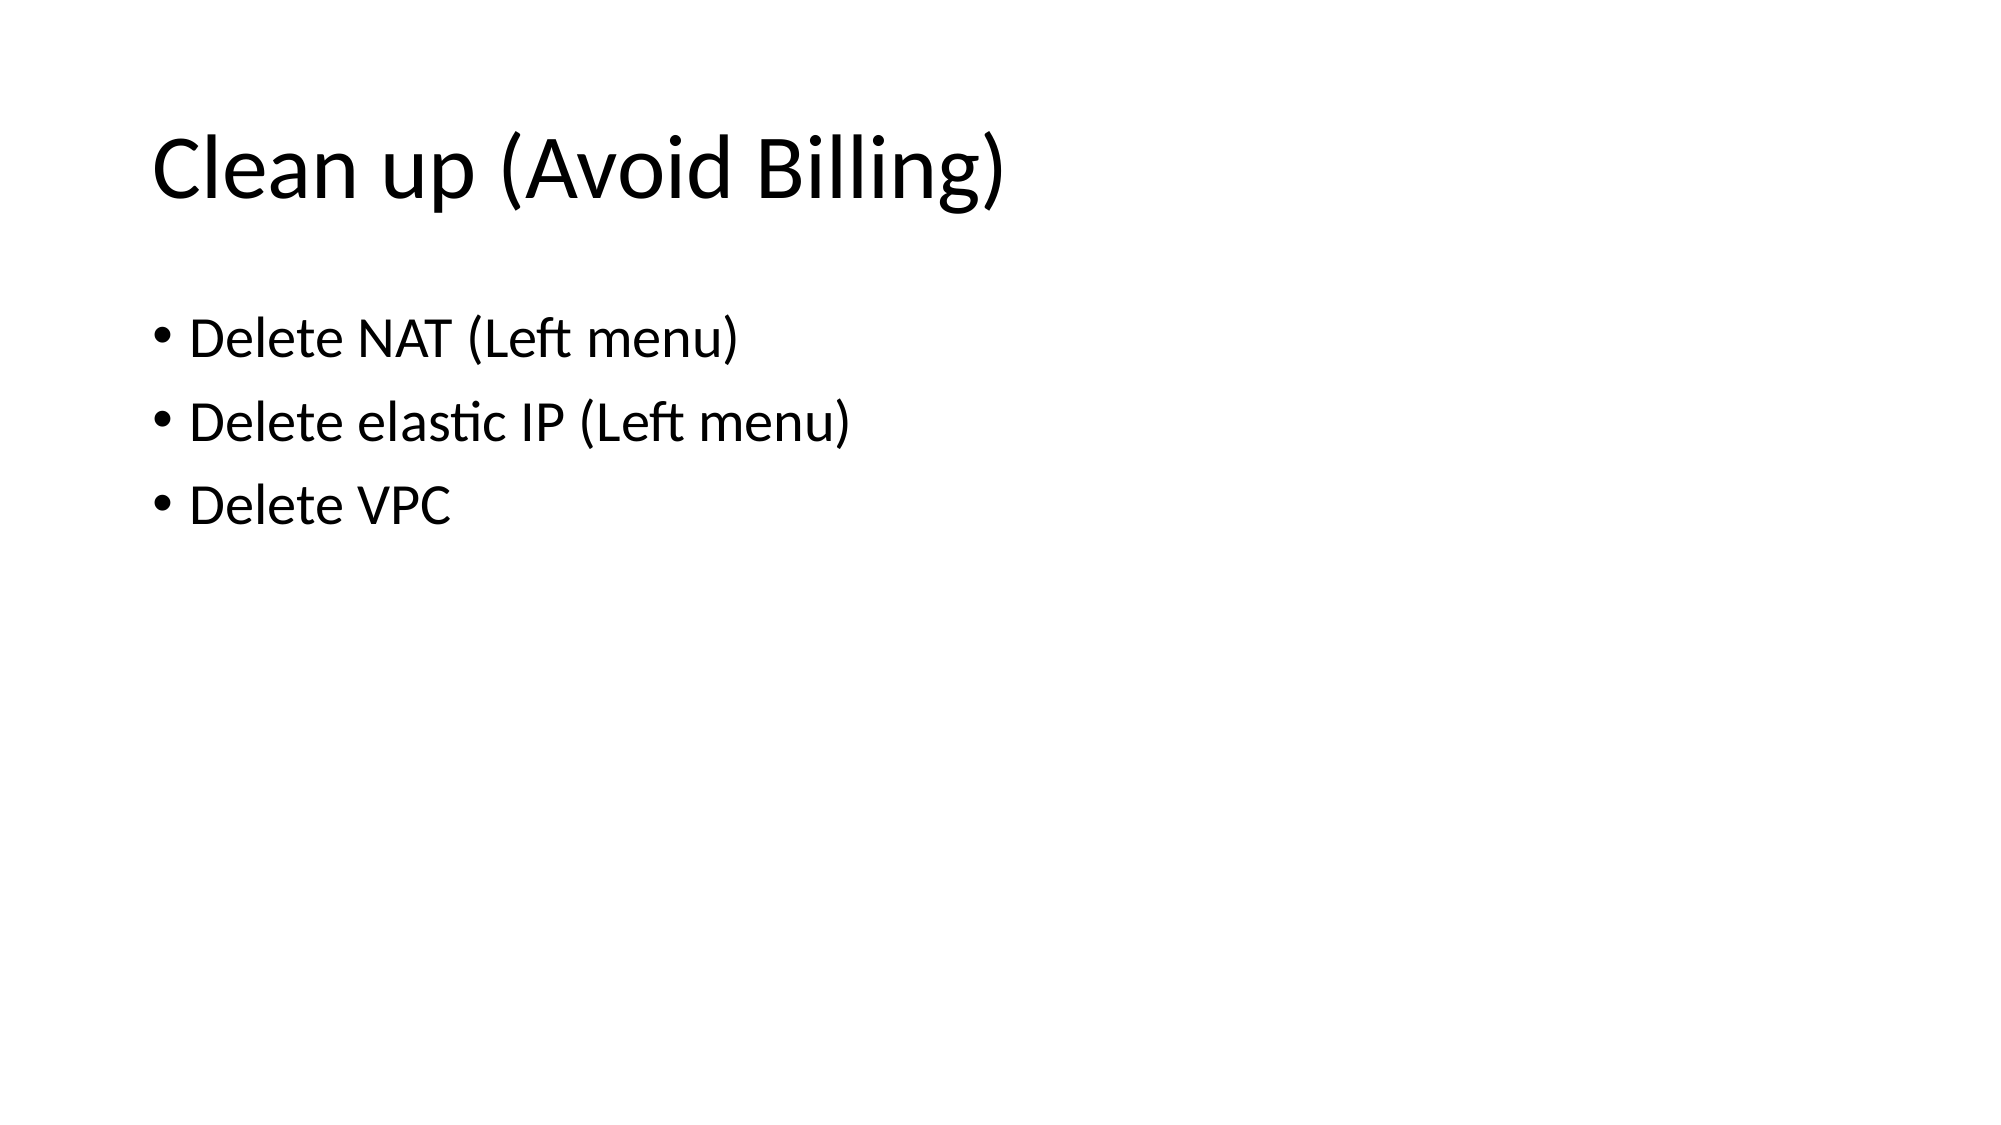

# Clean up (Avoid Billing)
Delete NAT (Left menu)
Delete elastic IP (Left menu)
Delete VPC